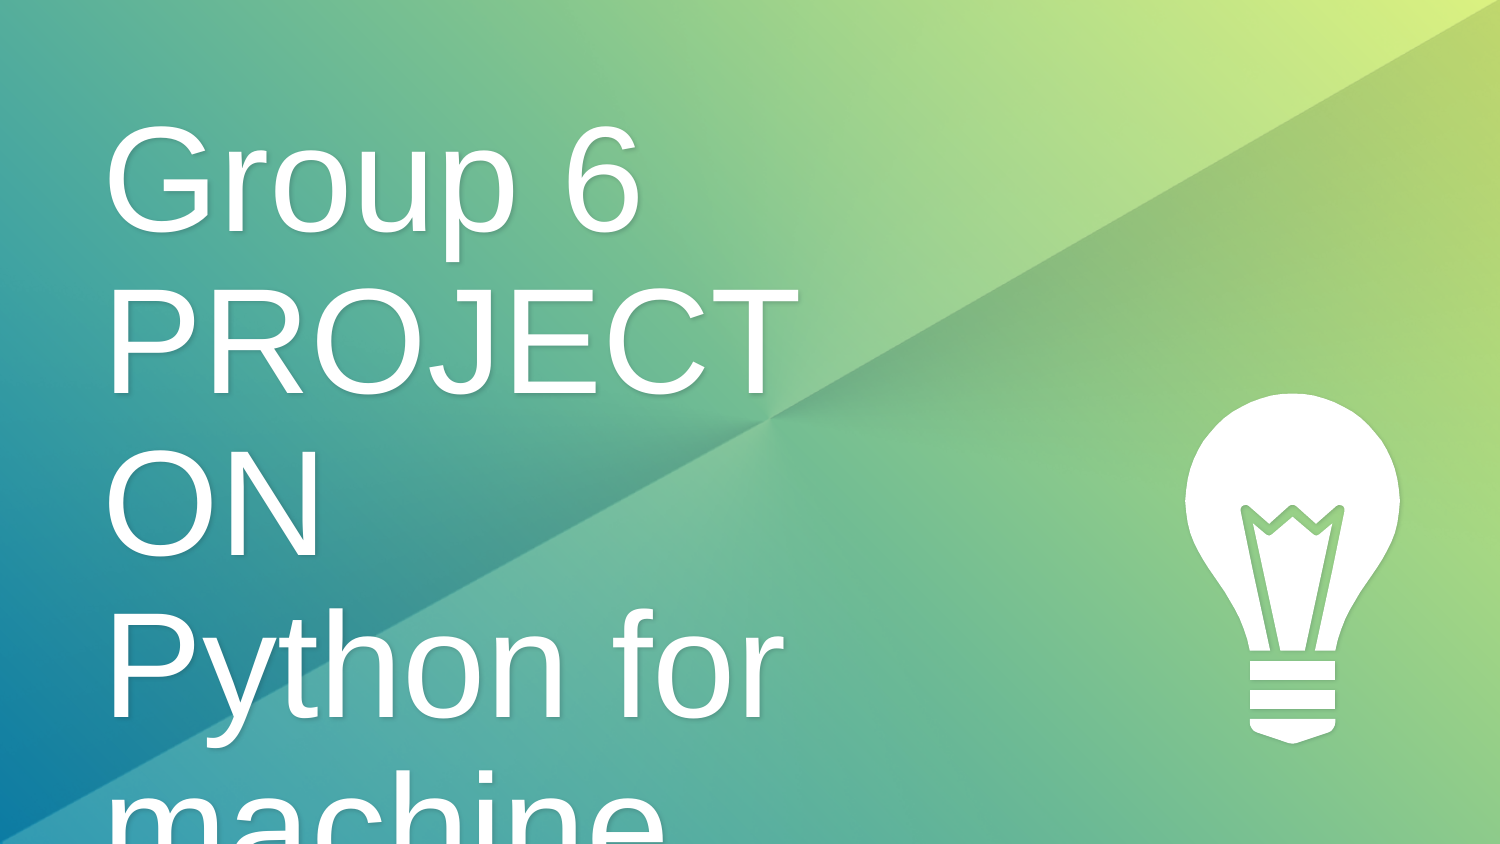

# Group 6 PROJECT ON Python for machine learning